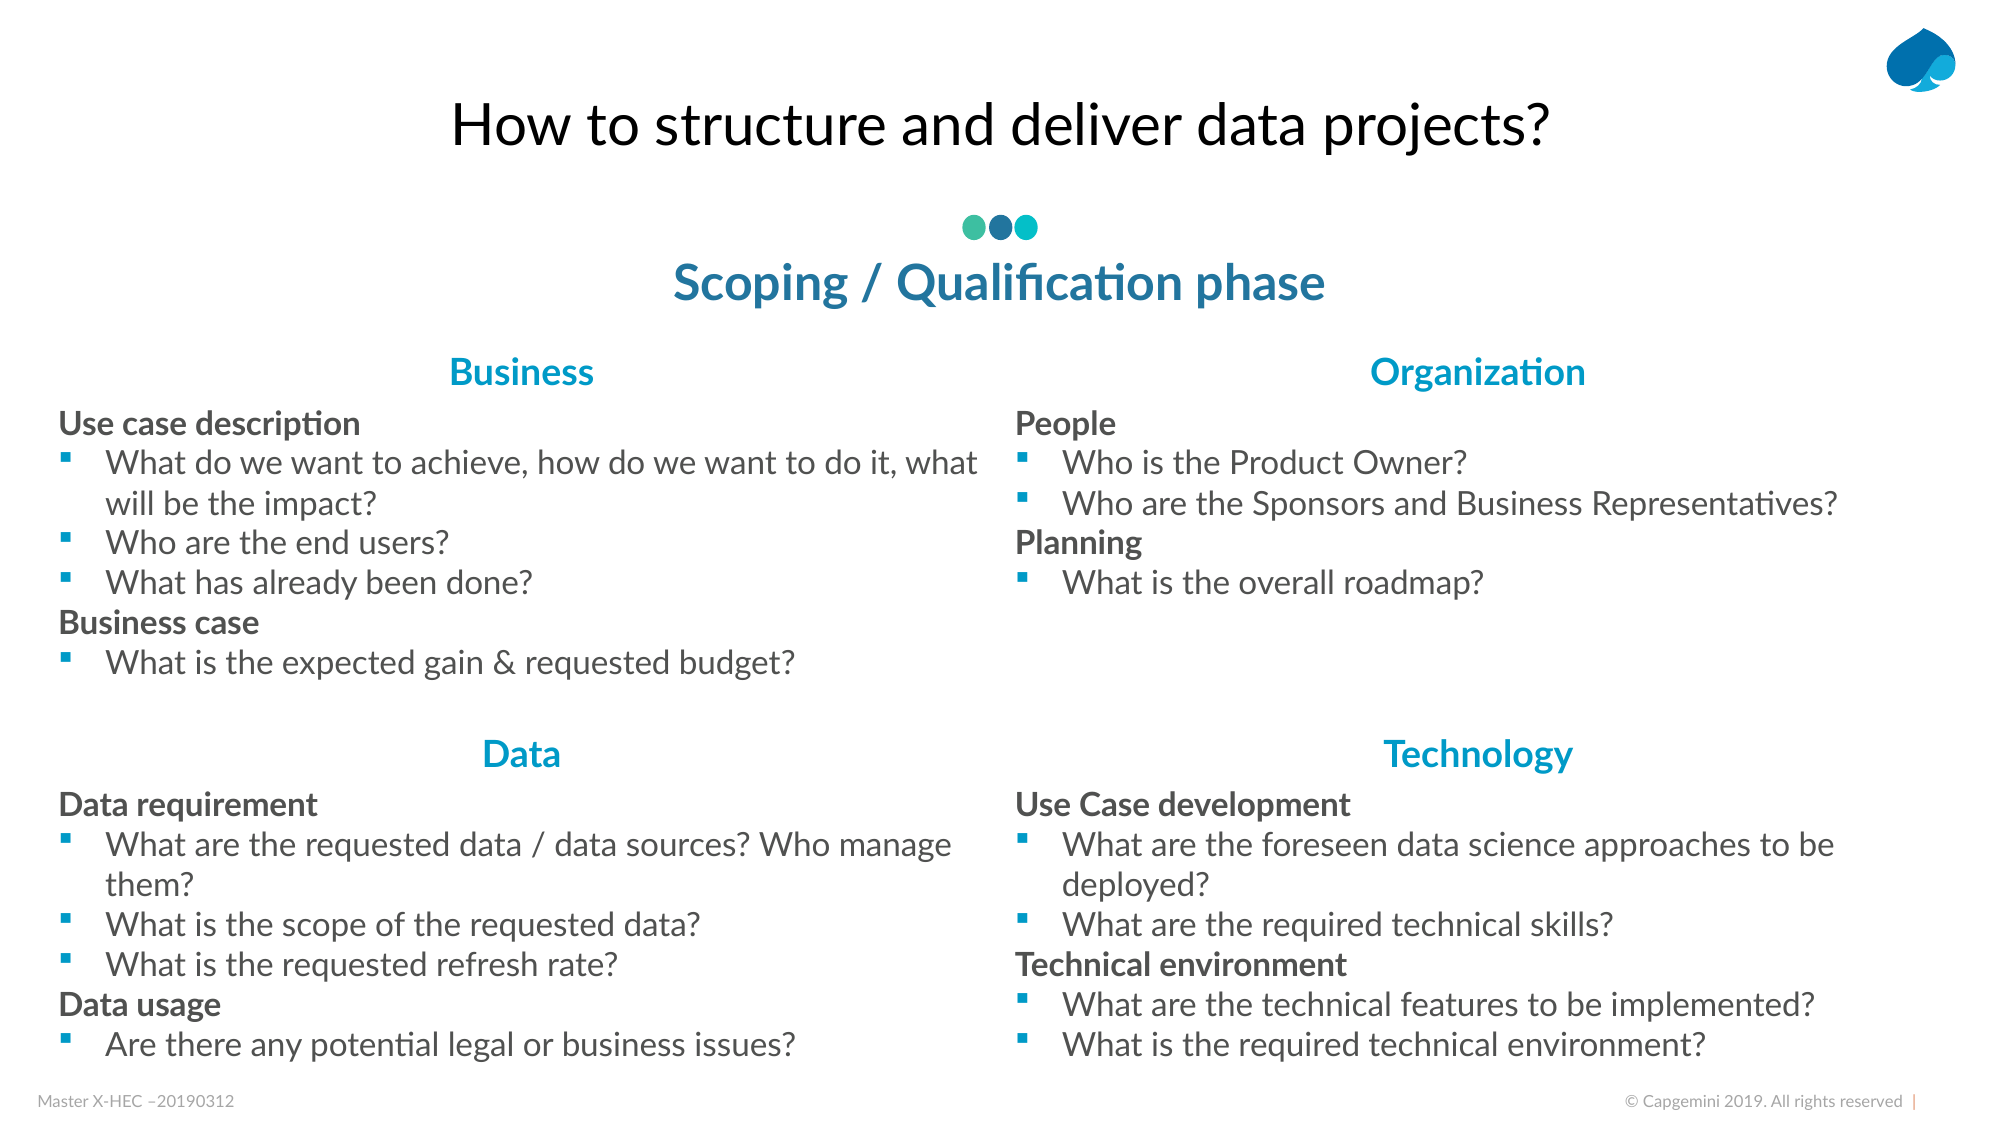

# How to structure and deliver data projects?
Scoping / Qualification phase
Business
Organization
Use case description
What do we want to achieve, how do we want to do it, what will be the impact?
Who are the end users?
What has already been done?
Business case
What is the expected gain & requested budget?
People
Who is the Product Owner?
Who are the Sponsors and Business Representatives?
Planning
What is the overall roadmap?
Data
Technology
Data requirement
What are the requested data / data sources? Who manage them?
What is the scope of the requested data?
What is the requested refresh rate?
Data usage
Are there any potential legal or business issues?
Use Case development
What are the foreseen data science approaches to be deployed?
What are the required technical skills?
Technical environment
What are the technical features to be implemented?
What is the required technical environment?